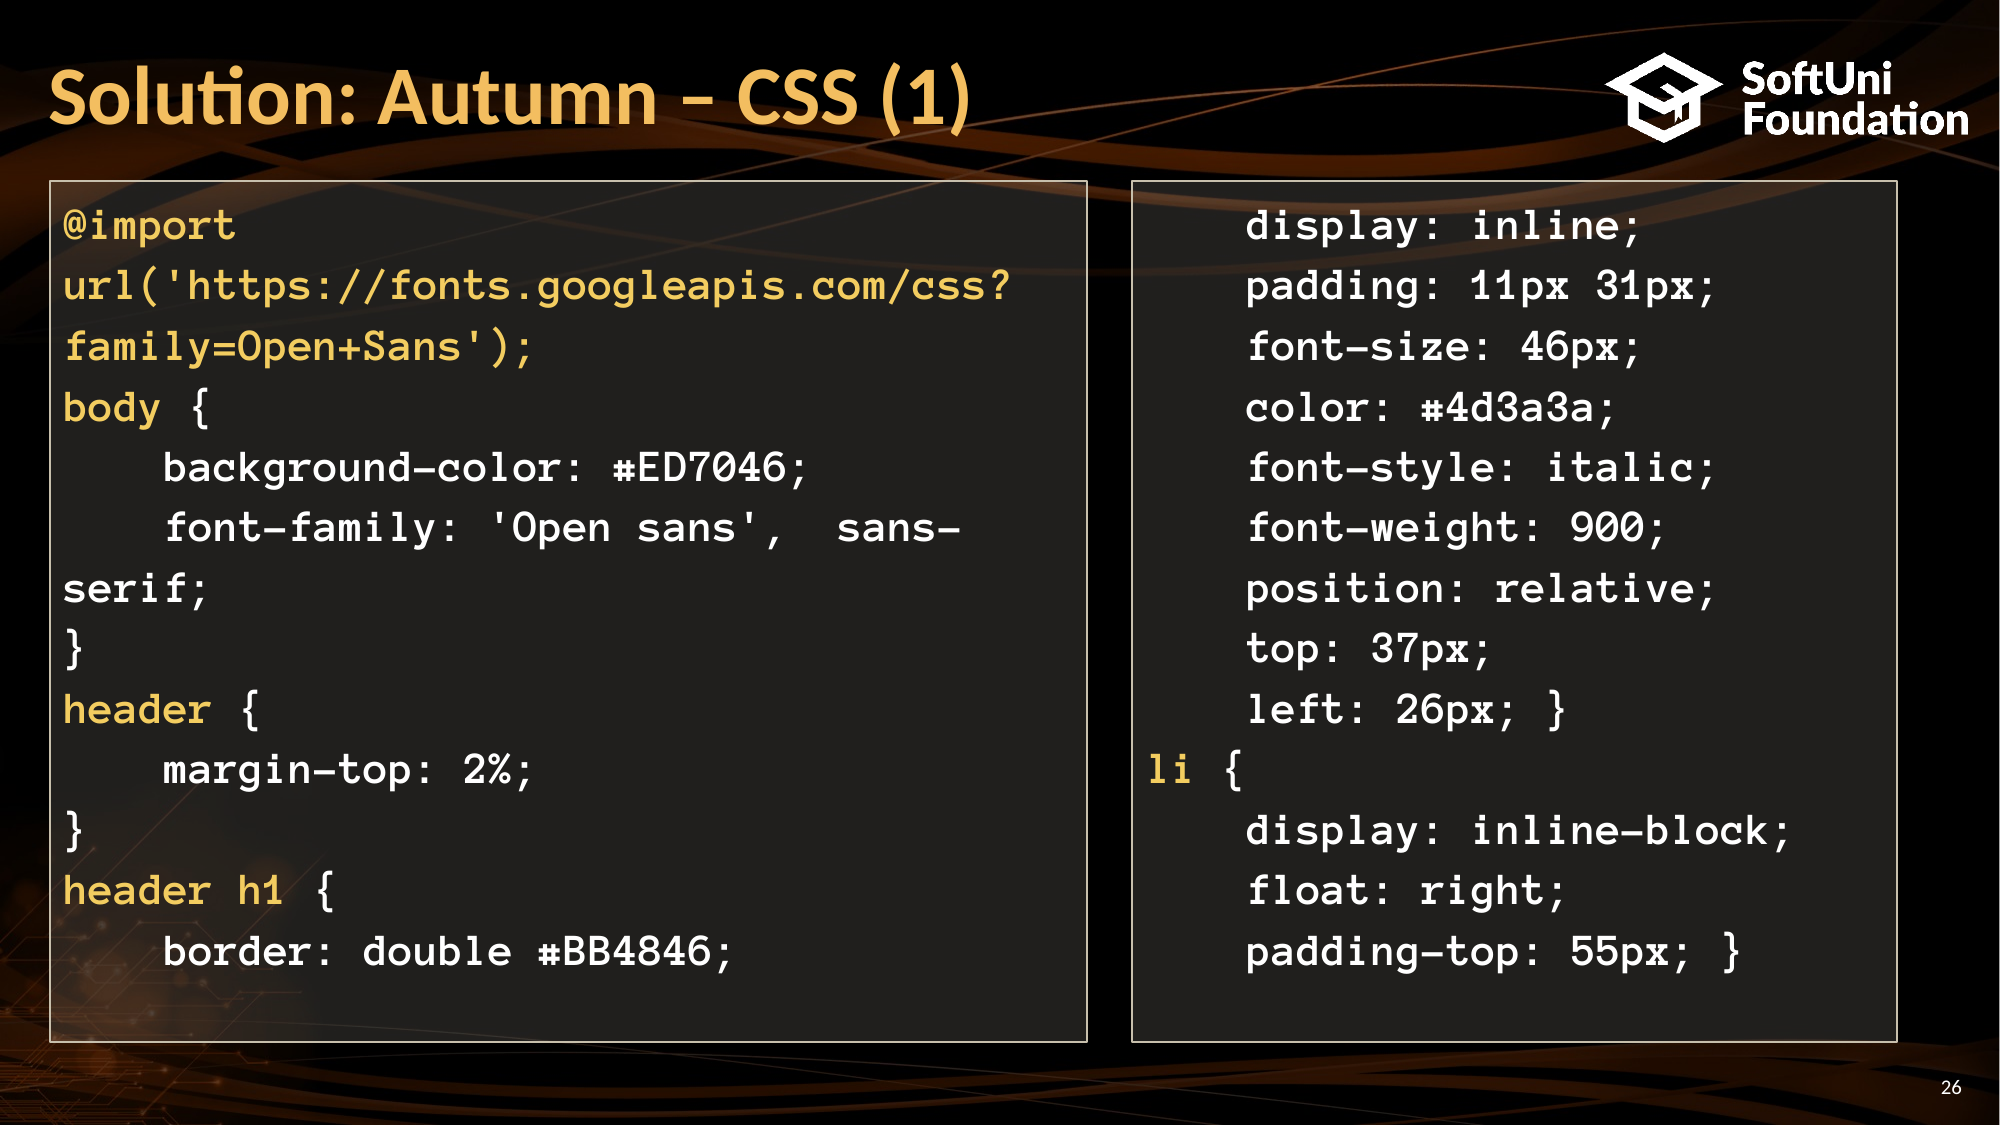

# Solution: Autumn – CSS (1)
@import url('https://fonts.googleapis.com/css?family=Open+Sans');
body {
    background-color: #ED7046;
    font-family: 'Open sans',  sans-serif;
}
header {
    margin-top: 2%;
}
header h1 {
    border: double #BB4846;

    display: inline;
    padding: 11px 31px;
    font-size: 46px;
    color: #4d3a3a;
    font-style: italic;
    font-weight: 900;
    position: relative;
    top: 37px;
    left: 26px; }
li {
    display: inline-block;
    float: right;
    padding-top: 55px; }

26